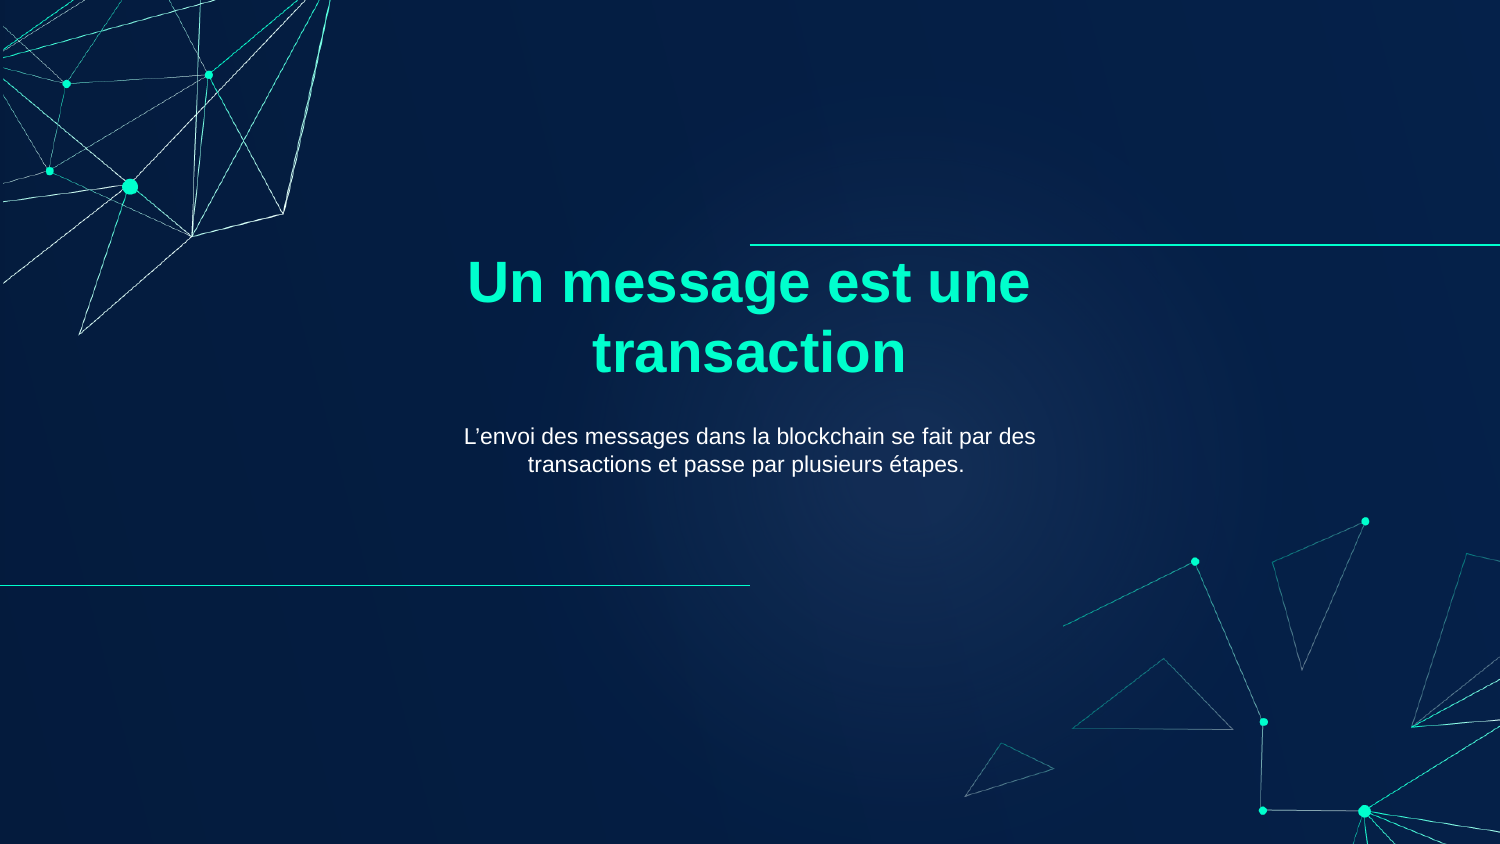

# Un message est une transaction

L’envoi des messages dans la blockchain se fait par des transactions et passe par plusieurs étapes.